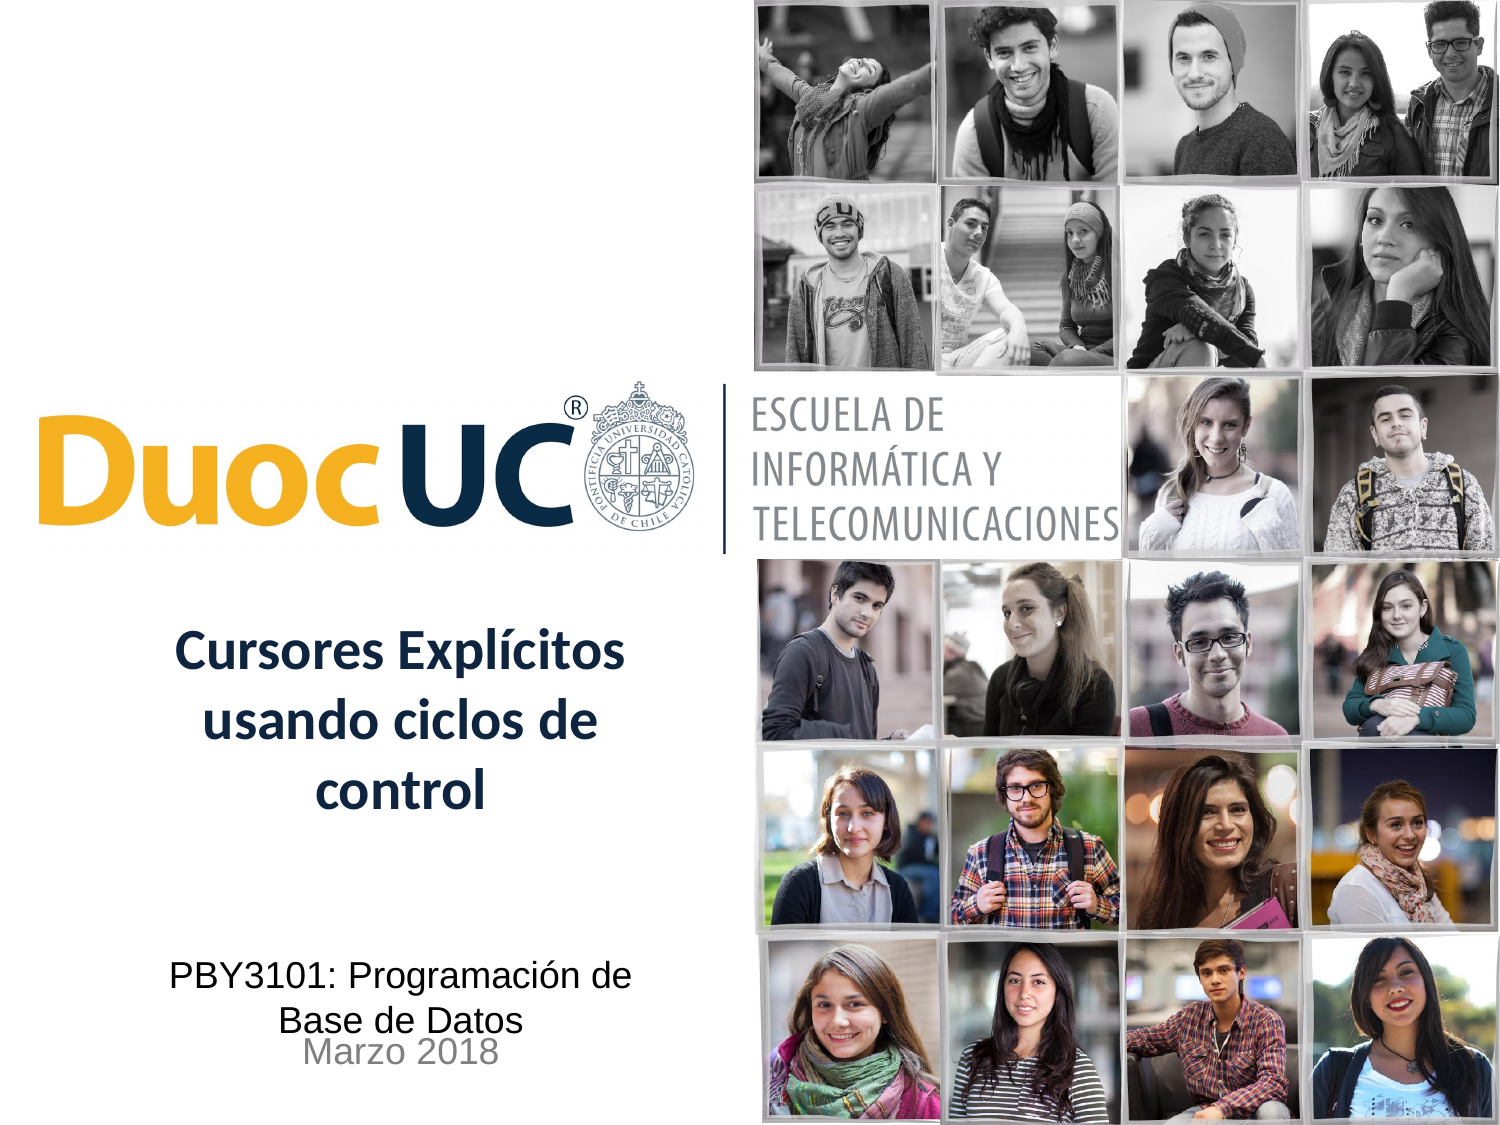

Cursores Explícitos usando ciclos de control
PBY3101: Programación de Base de Datos
Marzo 2018